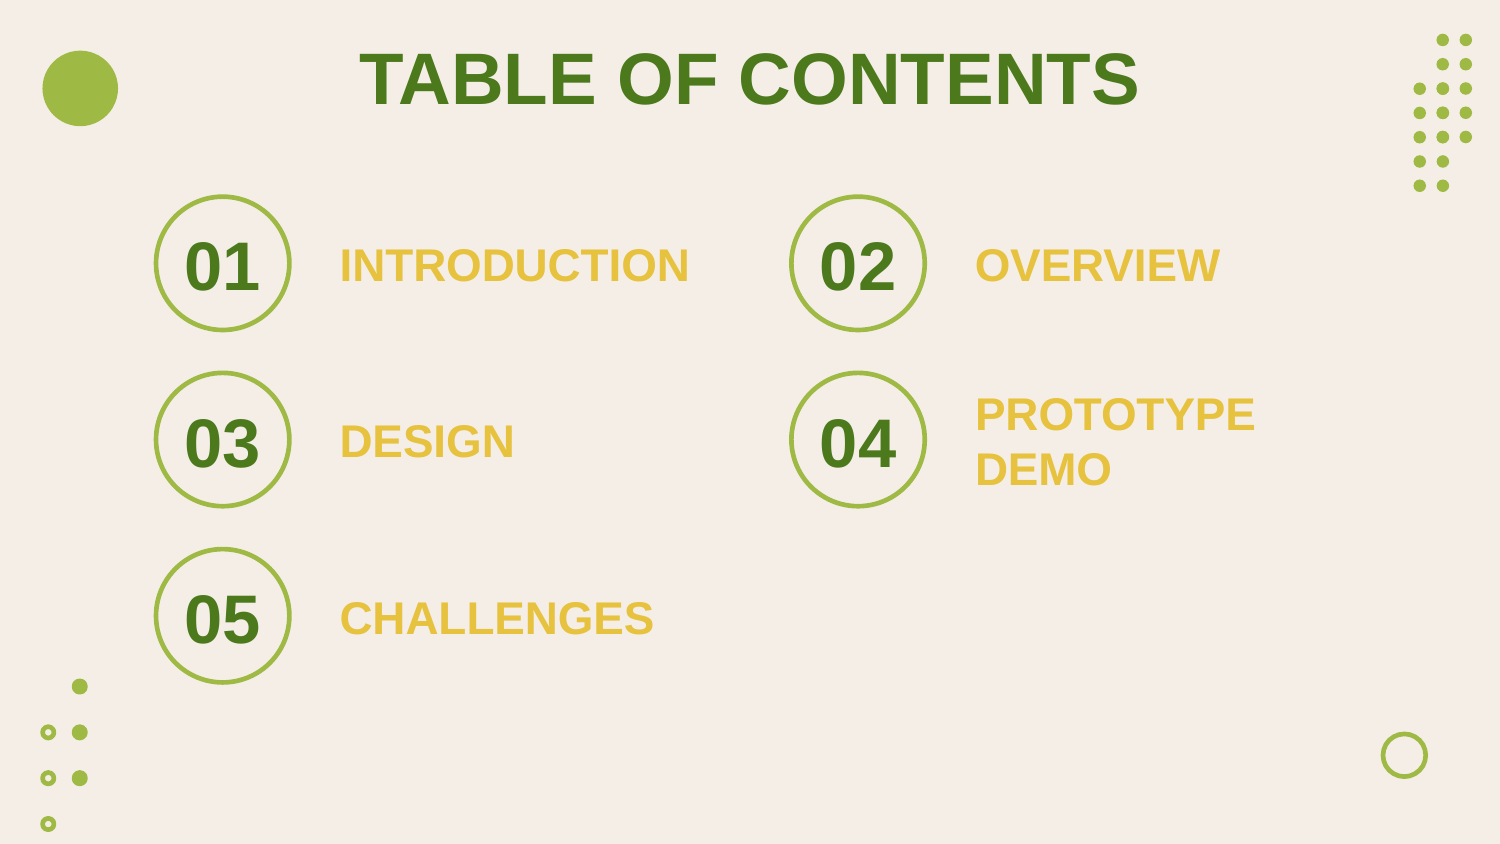

TABLE OF CONTENTS

# INTRODUCTION
OVERVIEW
01
02

PROTOTYPE DEMO
DESIGN
04
03

CHALLENGES
05